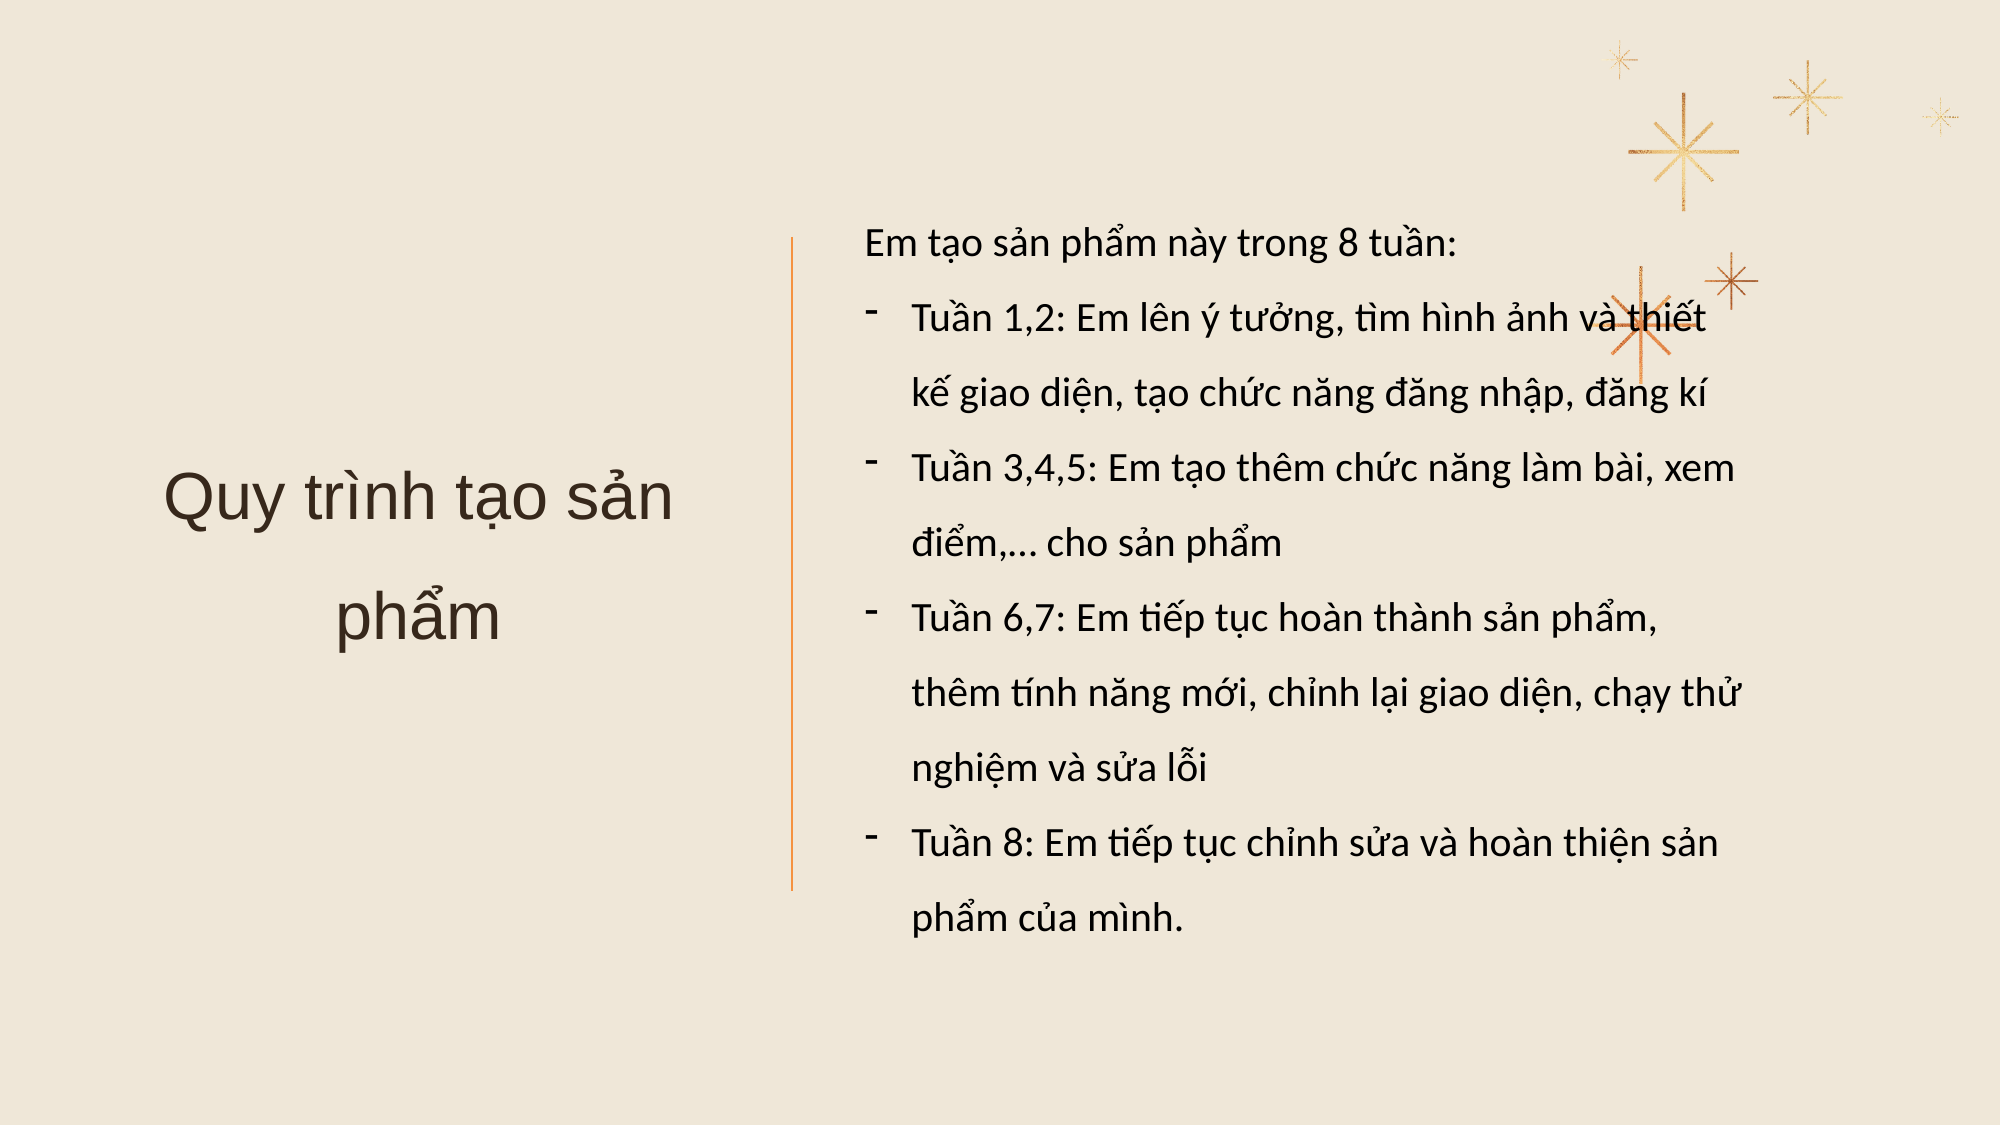

Em tạo sản phẩm này trong 8 tuần:
Tuần 1,2: Em lên ý tưởng, tìm hình ảnh và thiết kế giao diện, tạo chức năng đăng nhập, đăng kí
Tuần 3,4,5: Em tạo thêm chức năng làm bài, xem điểm,… cho sản phẩm
Tuần 6,7: Em tiếp tục hoàn thành sản phẩm, thêm tính năng mới, chỉnh lại giao diện, chạy thử nghiệm và sửa lỗi
Tuần 8: Em tiếp tục chỉnh sửa và hoàn thiện sản phẩm của mình.
Quy trình tạo sản phẩm